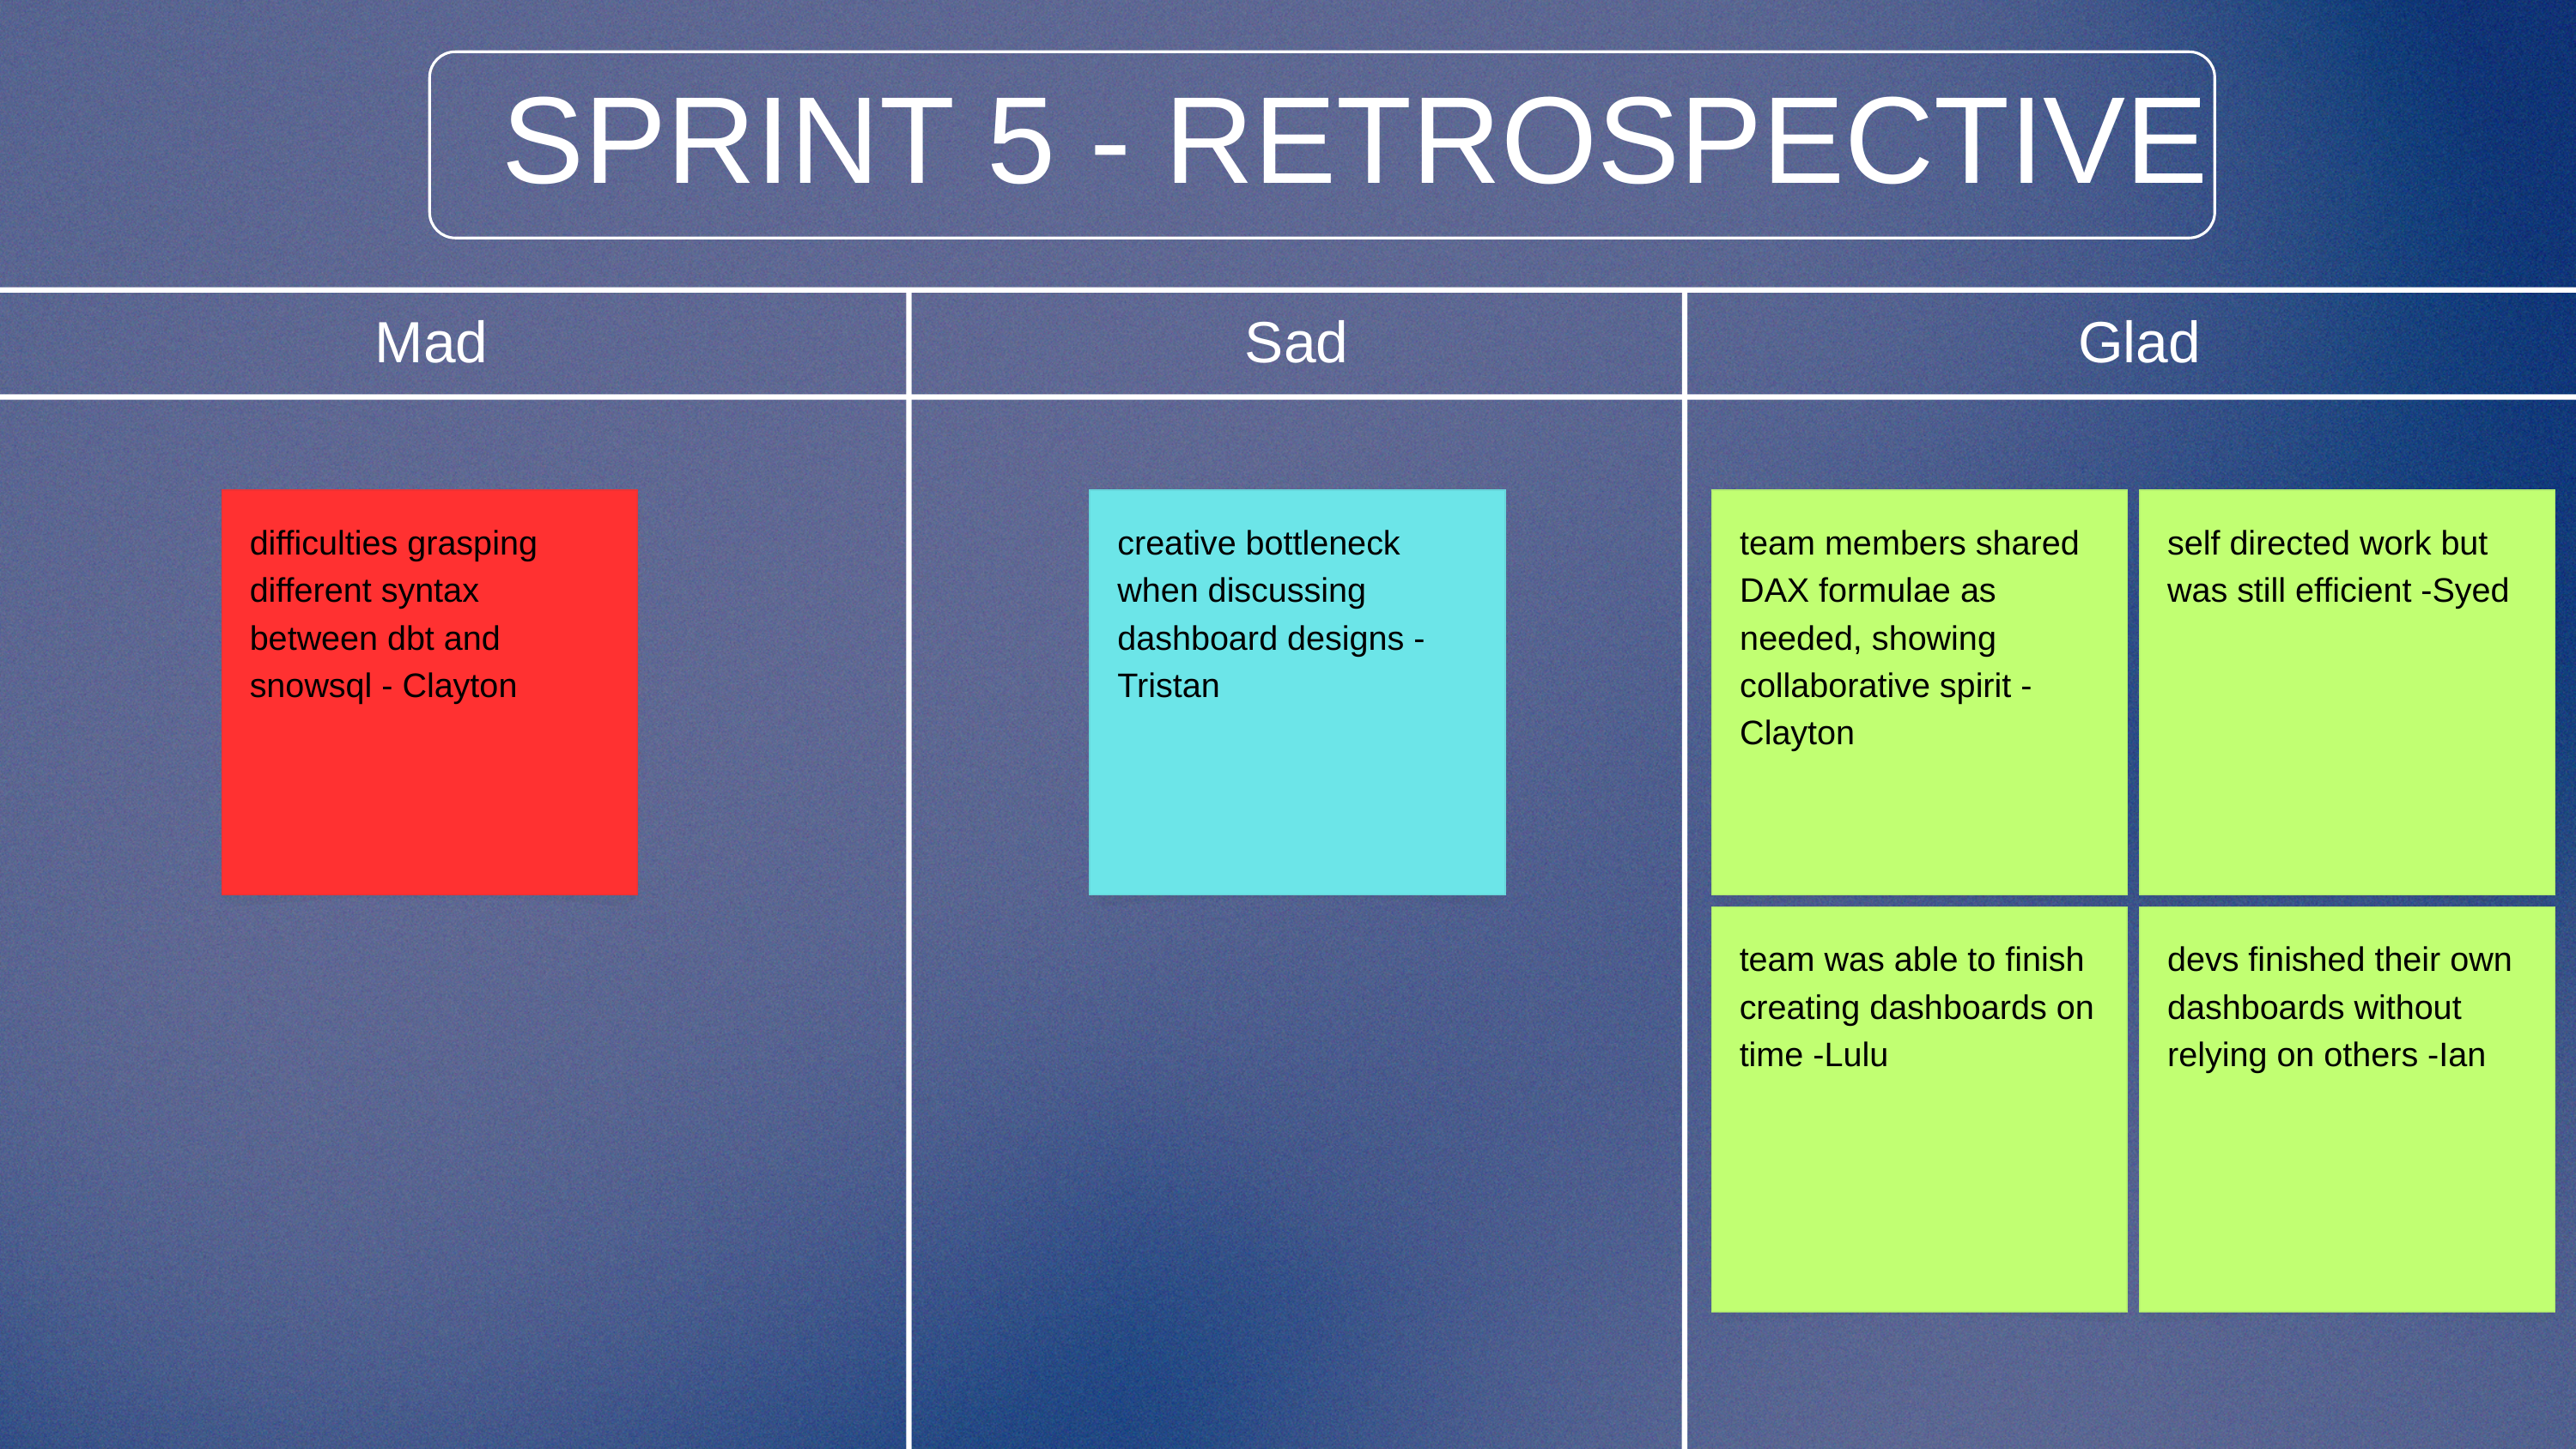

SPRINT 5 - RETROSPECTIVE

Mad
Sad
Glad

difficulties grasping different syntax between dbt and snowsql - Clayton

creative bottleneck when discussing dashboard designs -Tristan

team members shared DAX formulae as needed, showing collaborative spirit - Clayton

self directed work but was still efficient -Syed

team was able to finish creating dashboards on time -Lulu

devs finished their own dashboards without relying on others -Ian